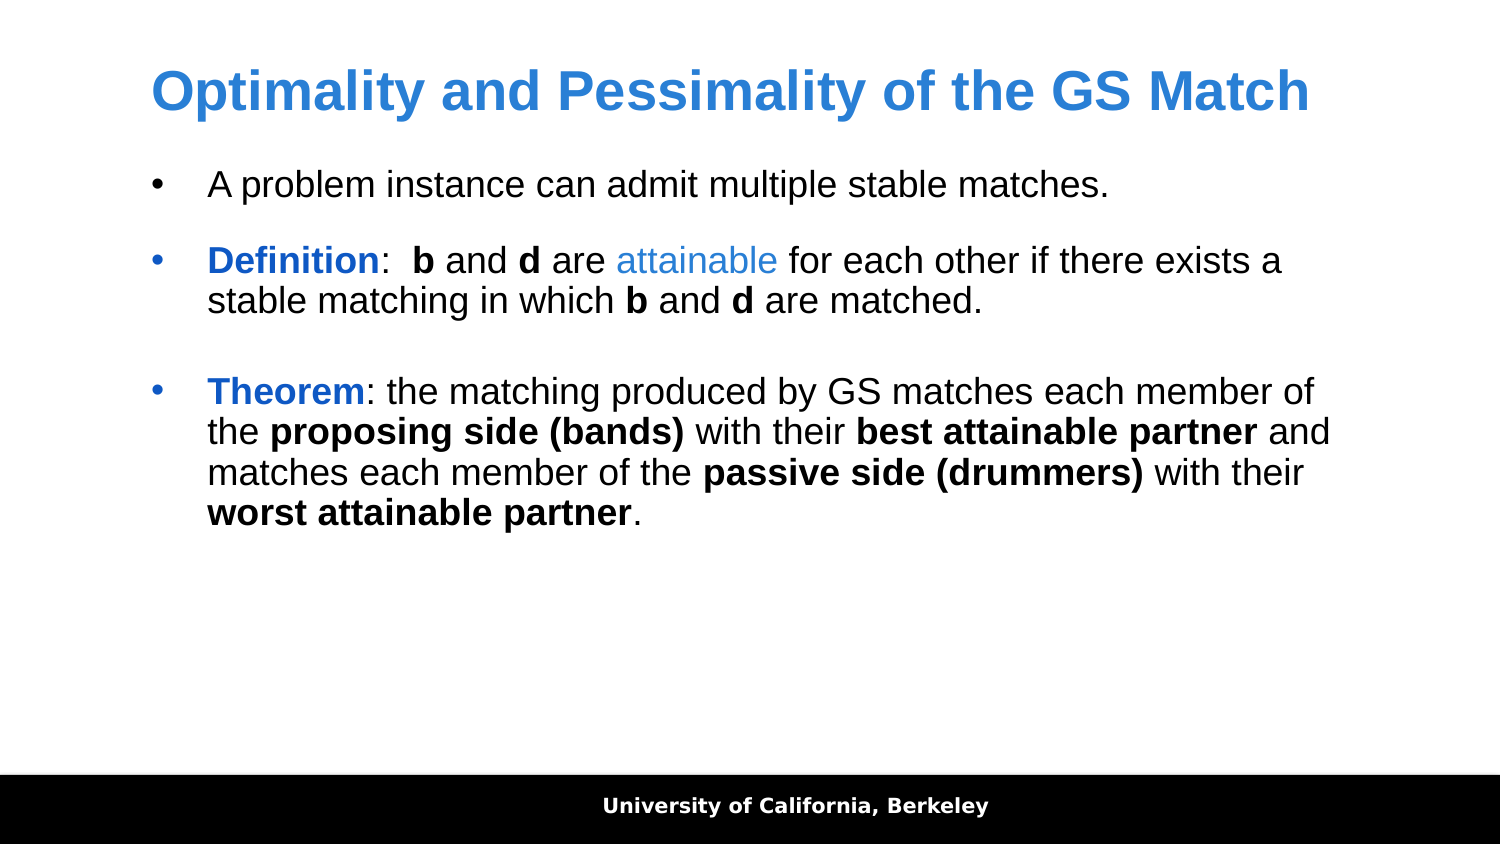

# Optimality and Pessimality of the GS Match
A problem instance can admit multiple stable matches.
Definition:  b and d are attainable for each other if there exists a stable matching in which b and d are matched.
Theorem: the matching produced by GS matches each member of the proposing side (bands) with their best attainable partner and matches each member of the passive side (drummers) with their worst attainable partner.
University of California, Berkeley